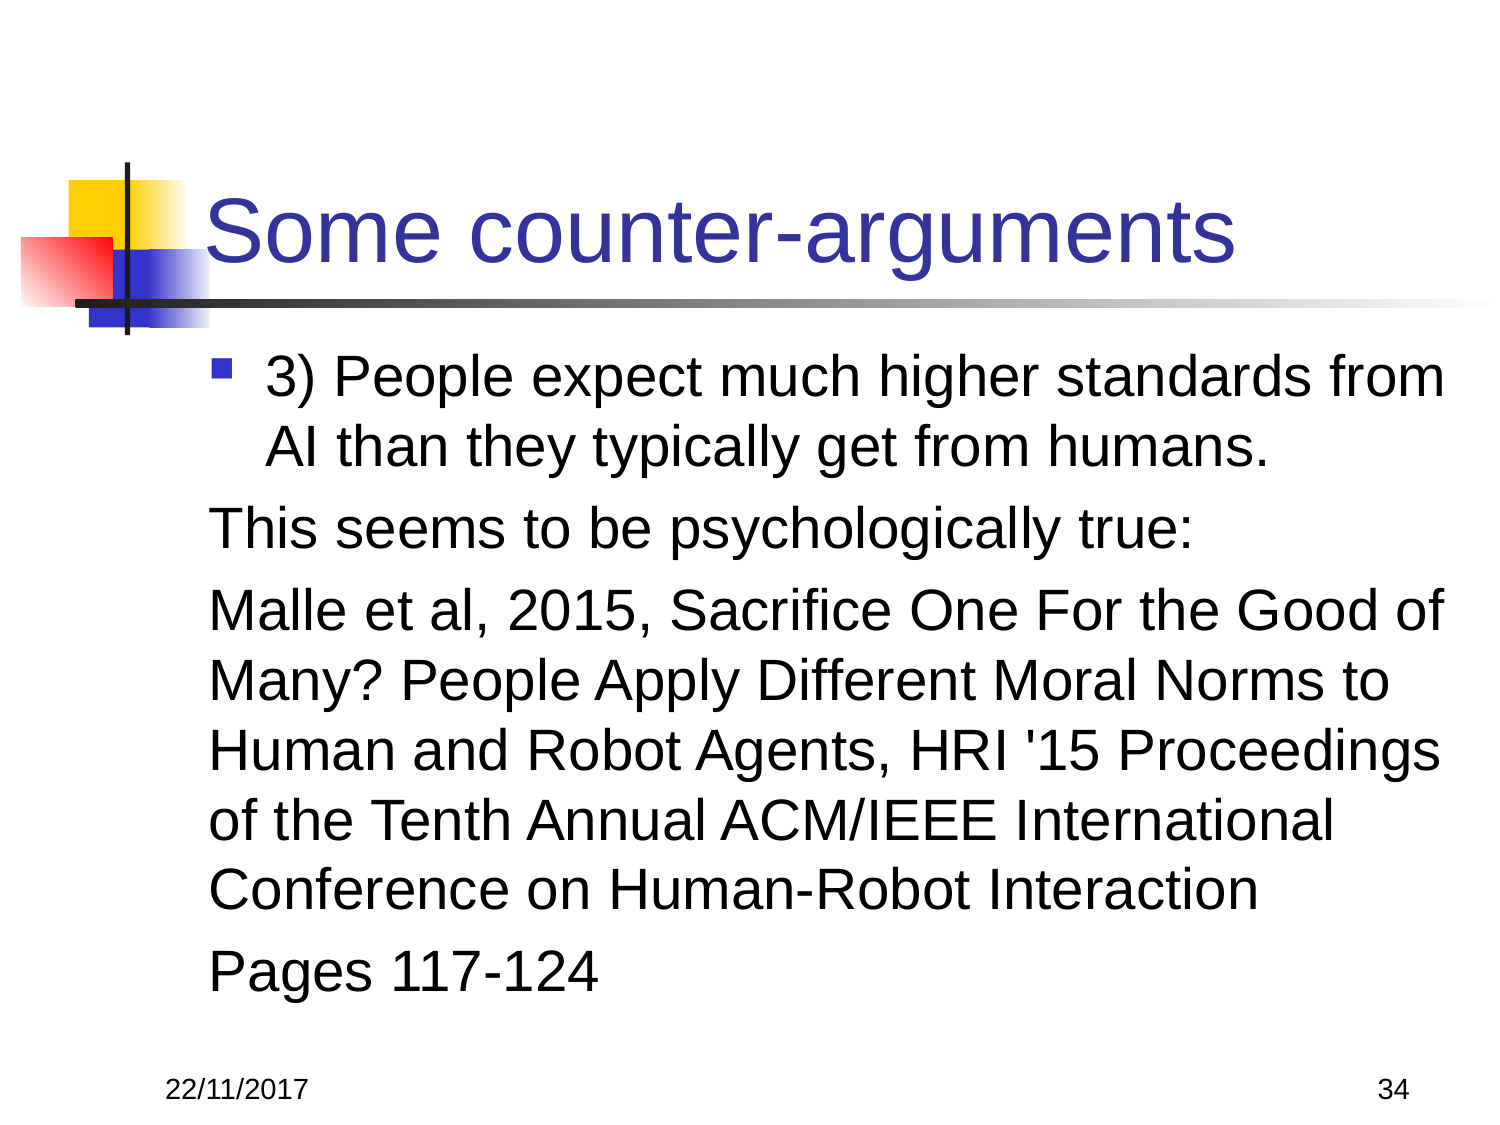

# Some counter-arguments
3) People expect much higher standards from AI than they typically get from humans.
This seems to be psychologically true:
Malle et al, 2015, Sacrifice One For the Good of Many? People Apply Different Moral Norms to Human and Robot Agents, HRI '15 Proceedings of the Tenth Annual ACM/IEEE International Conference on Human-Robot Interaction
Pages 117-124
22/11/2017

34